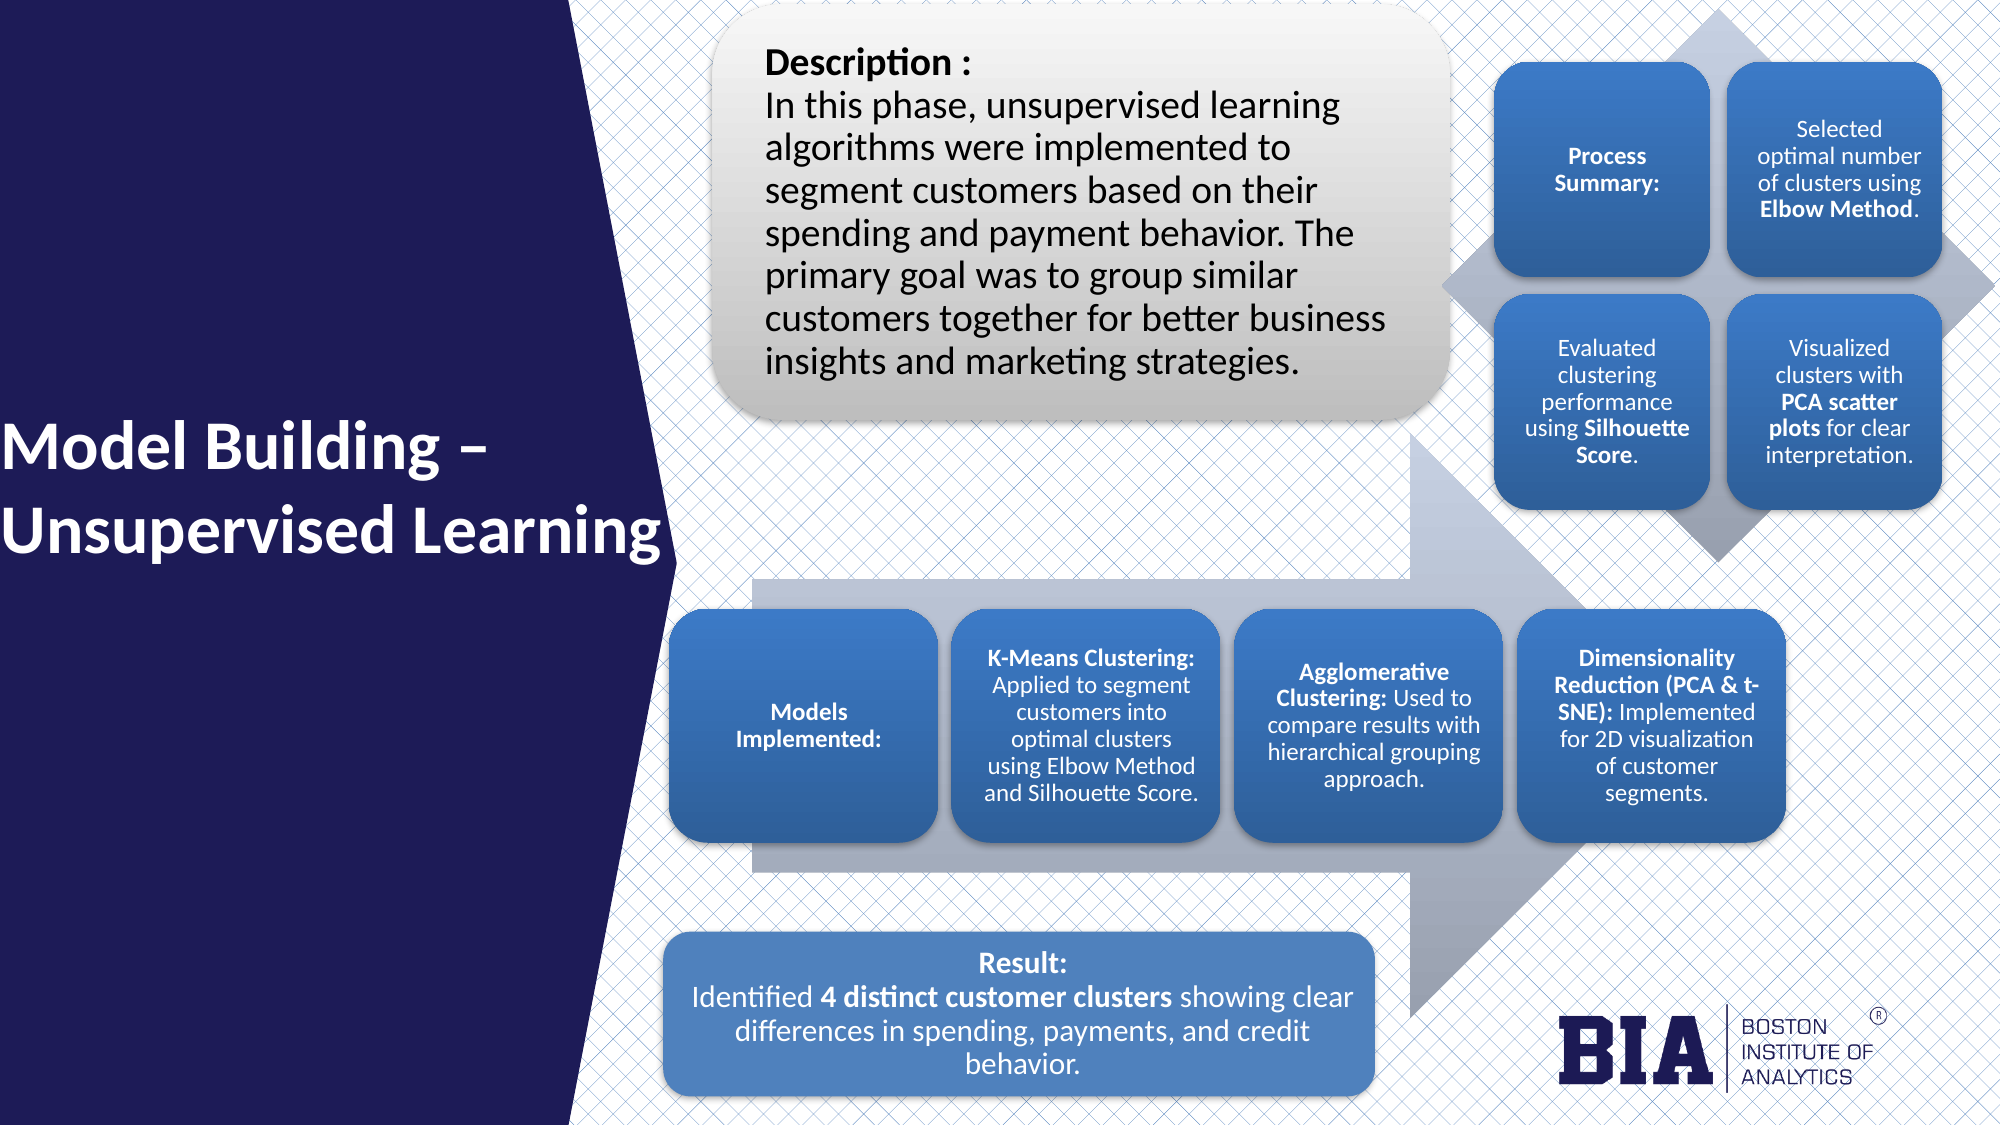

Description :
In this phase, unsupervised learning algorithms were implemented to segment customers based on their spending and payment behavior. The primary goal was to group similar customers together for better business insights and marketing strategies.

Process Summary:
Selected optimal number of clusters using Elbow Method.
Evaluated clustering performance using Silhouette Score.
Visualized clusters with PCA scatter plots for clear interpretation.
# Model Building – Unsupervised Learning
Models Implemented:
K-Means Clustering: Applied to segment customers into optimal clusters using Elbow Method and Silhouette Score.
Agglomerative Clustering: Used to compare results with hierarchical grouping approach.
Dimensionality Reduction (PCA & t-SNE): Implemented for 2D visualization of customer segments.
Result:
Identified 4 distinct customer clusters showing clear differences in spending, payments, and credit behavior.